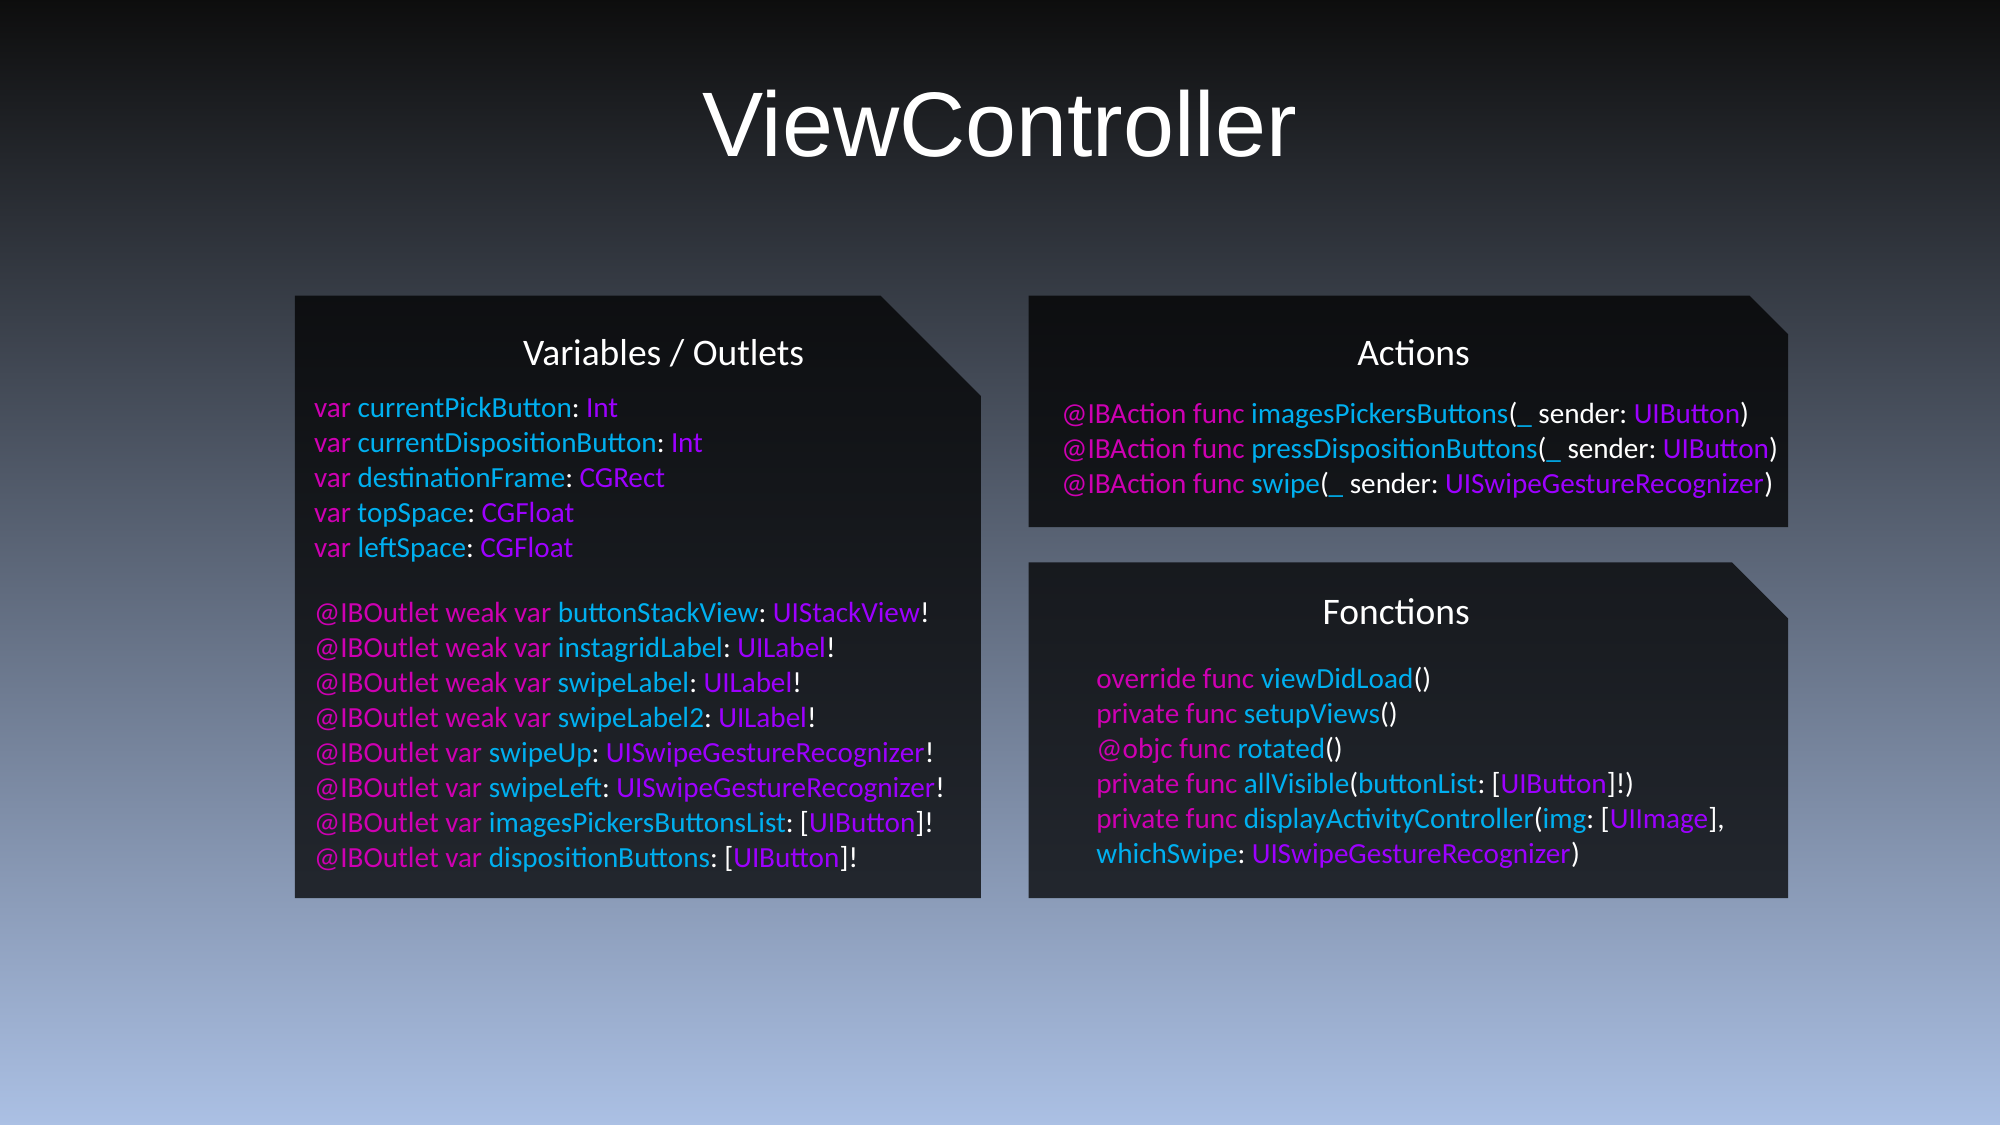

# ViewController

Actions
Variables / Outlets
var currentPickButton: Int
var currentDispositionButton: Int
var destinationFrame: CGRect
var topSpace: CGFloat
var leftSpace: CGFloat

@IBOutlet weak var buttonStackView: UIStackView!
@IBOutlet weak var instagridLabel: UILabel!
@IBOutlet weak var swipeLabel: UILabel!
@IBOutlet weak var swipeLabel2: UILabel!
@IBOutlet var swipeUp: UISwipeGestureRecognizer!
@IBOutlet var swipeLeft: UISwipeGestureRecognizer!
@IBOutlet var imagesPickersButtonsList: [UIButton]!
@IBOutlet var dispositionButtons: [UIButton]!

@IBAction func imagesPickersButtons(_ sender: UIButton)
@IBAction func pressDispositionButtons(_ sender: UIButton)
@IBAction func swipe(_ sender: UISwipeGestureRecognizer)

Fonctions
override func viewDidLoad()
private func setupViews()
@objc func rotated()
private func allVisible(buttonList: [UIButton]!)
private func displayActivityController(img: [UIImage],
whichSwipe: UISwipeGestureRecognizer)